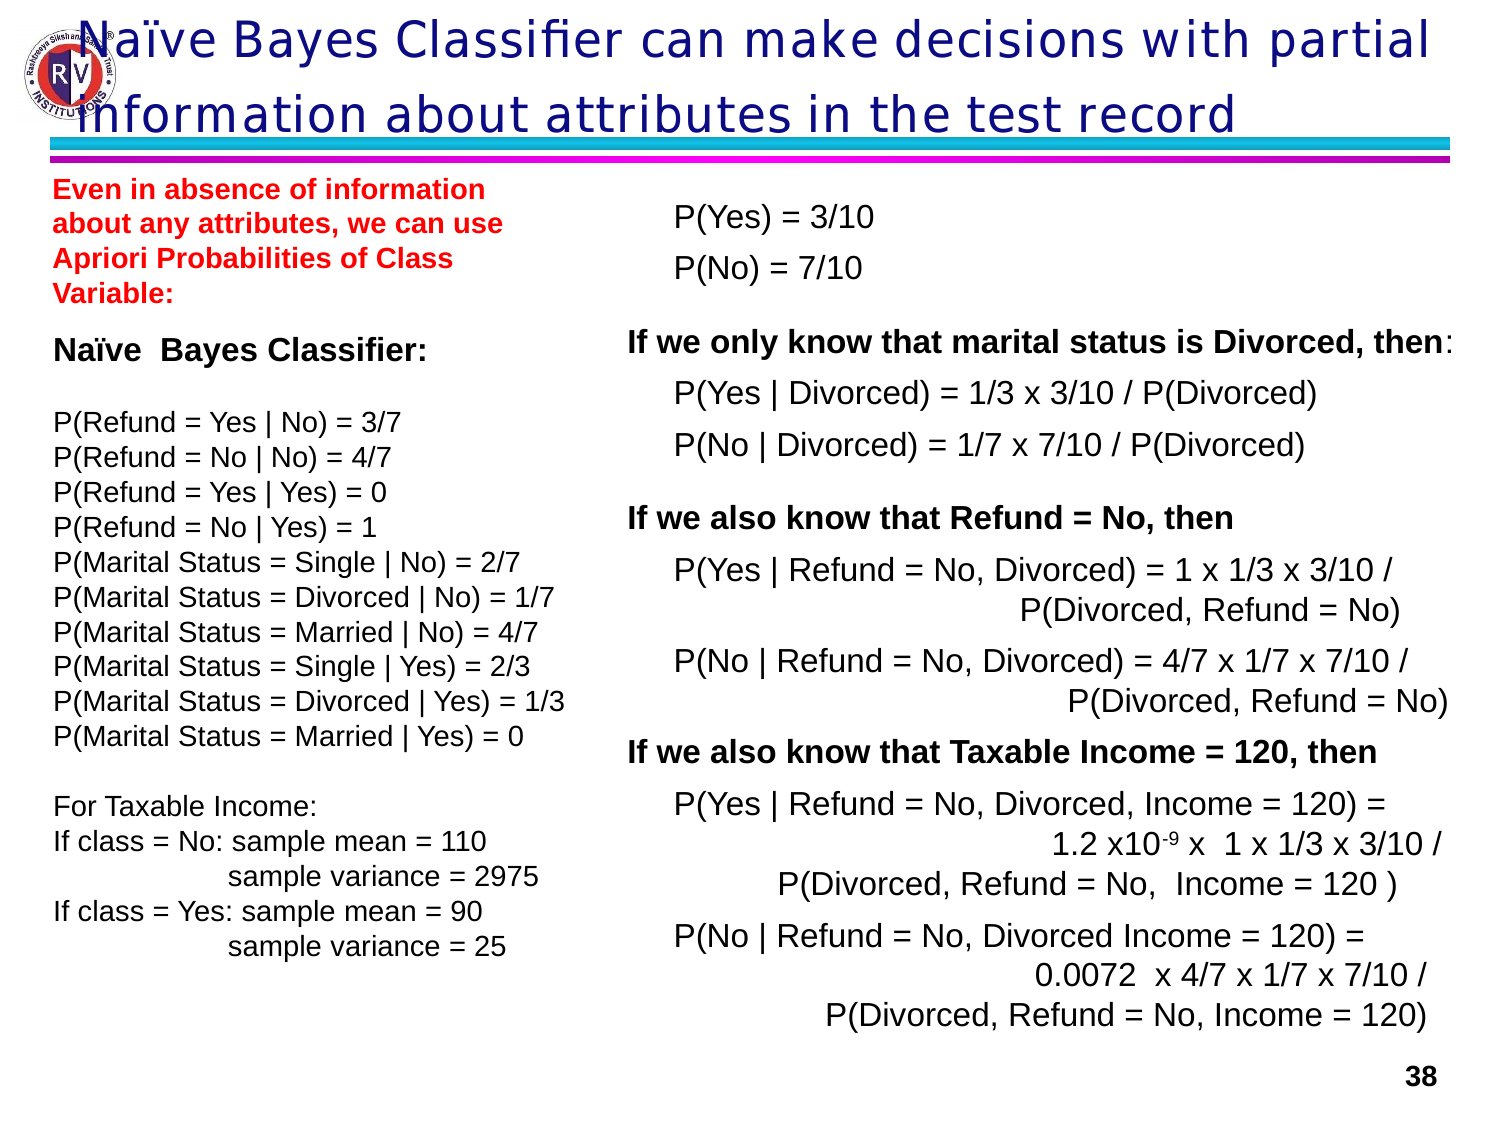

# Naïve Bayes Classifier can make decisions with partial information about attributes in the test record
Even in absence of information about any attributes, we can use Apriori Probabilities of Class Variable:

     P(Yes) = 3/10
     P(No) = 7/10

If we only know that marital status is Divorced, then:
     P(Yes | Divorced) = 1/3 x 3/10 / P(Divorced)
     P(No | Divorced) = 1/7 x 7/10 / P(Divorced)

If we also know that Refund = No, then
     P(Yes | Refund = No, Divorced) = 1 x 1/3 x 3/10 / 		          P(Divorced, Refund = No)
     P(No | Refund = No, Divorced) = 4/7 x 1/7 x 7/10 /    		          P(Divorced, Refund = No)
If we also know that Taxable Income = 120, then
     P(Yes | Refund = No, Divorced, Income = 120) =
                                              1.2 x10-9 x  1 x 1/3 x 3/10 /     	P(Divorced, Refund = No,  Income = 120 )
     P(No | Refund = No, Divorced Income = 120) =
                                       0.0072  x 4/7 x 1/7 x 7/10 /                	P(Divorced, Refund = No, Income = 120)

Naïve  Bayes Classifier:

P(Refund = Yes | No) = 3/7
P(Refund = No | No) = 4/7
P(Refund = Yes | Yes) = 0
P(Refund = No | Yes) = 1
P(Marital Status = Single | No) = 2/7
P(Marital Status = Divorced | No) = 1/7
P(Marital Status = Married | No) = 4/7
P(Marital Status = Single | Yes) = 2/3
P(Marital Status = Divorced | Yes) = 1/3
P(Marital Status = Married | Yes) = 0

For Taxable Income:
If class = No: sample mean = 110
	   sample variance = 2975
If class = Yes: sample mean = 90
	   sample variance = 25